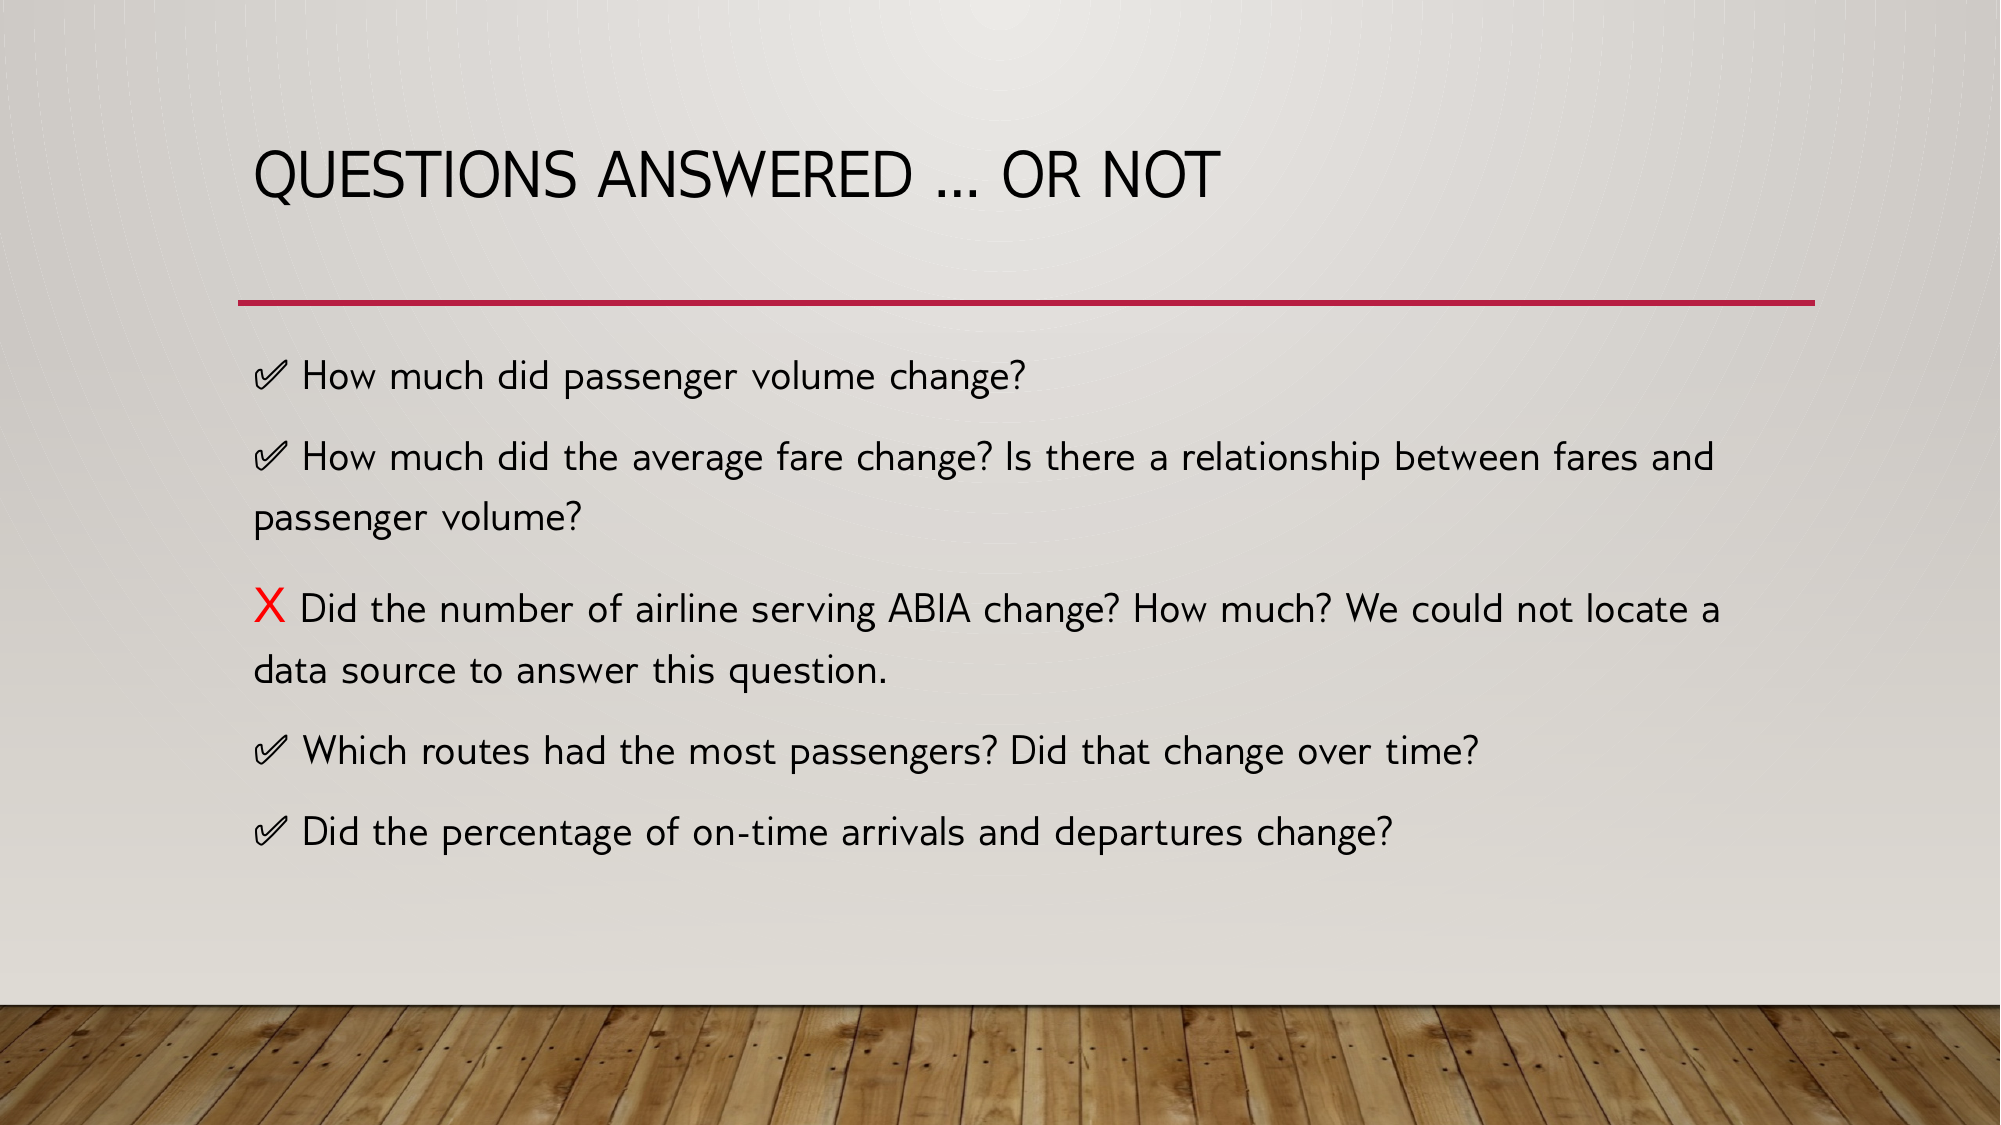

# Questions answered … or not
✅ How much did passenger volume change?
✅ How much did the average fare change? Is there a relationship between fares and passenger volume?
X Did the number of airline serving ABIA change? How much? We could not locate a data source to answer this question.
✅ Which routes had the most passengers? Did that change over time?
✅ Did the percentage of on-time arrivals and departures change?